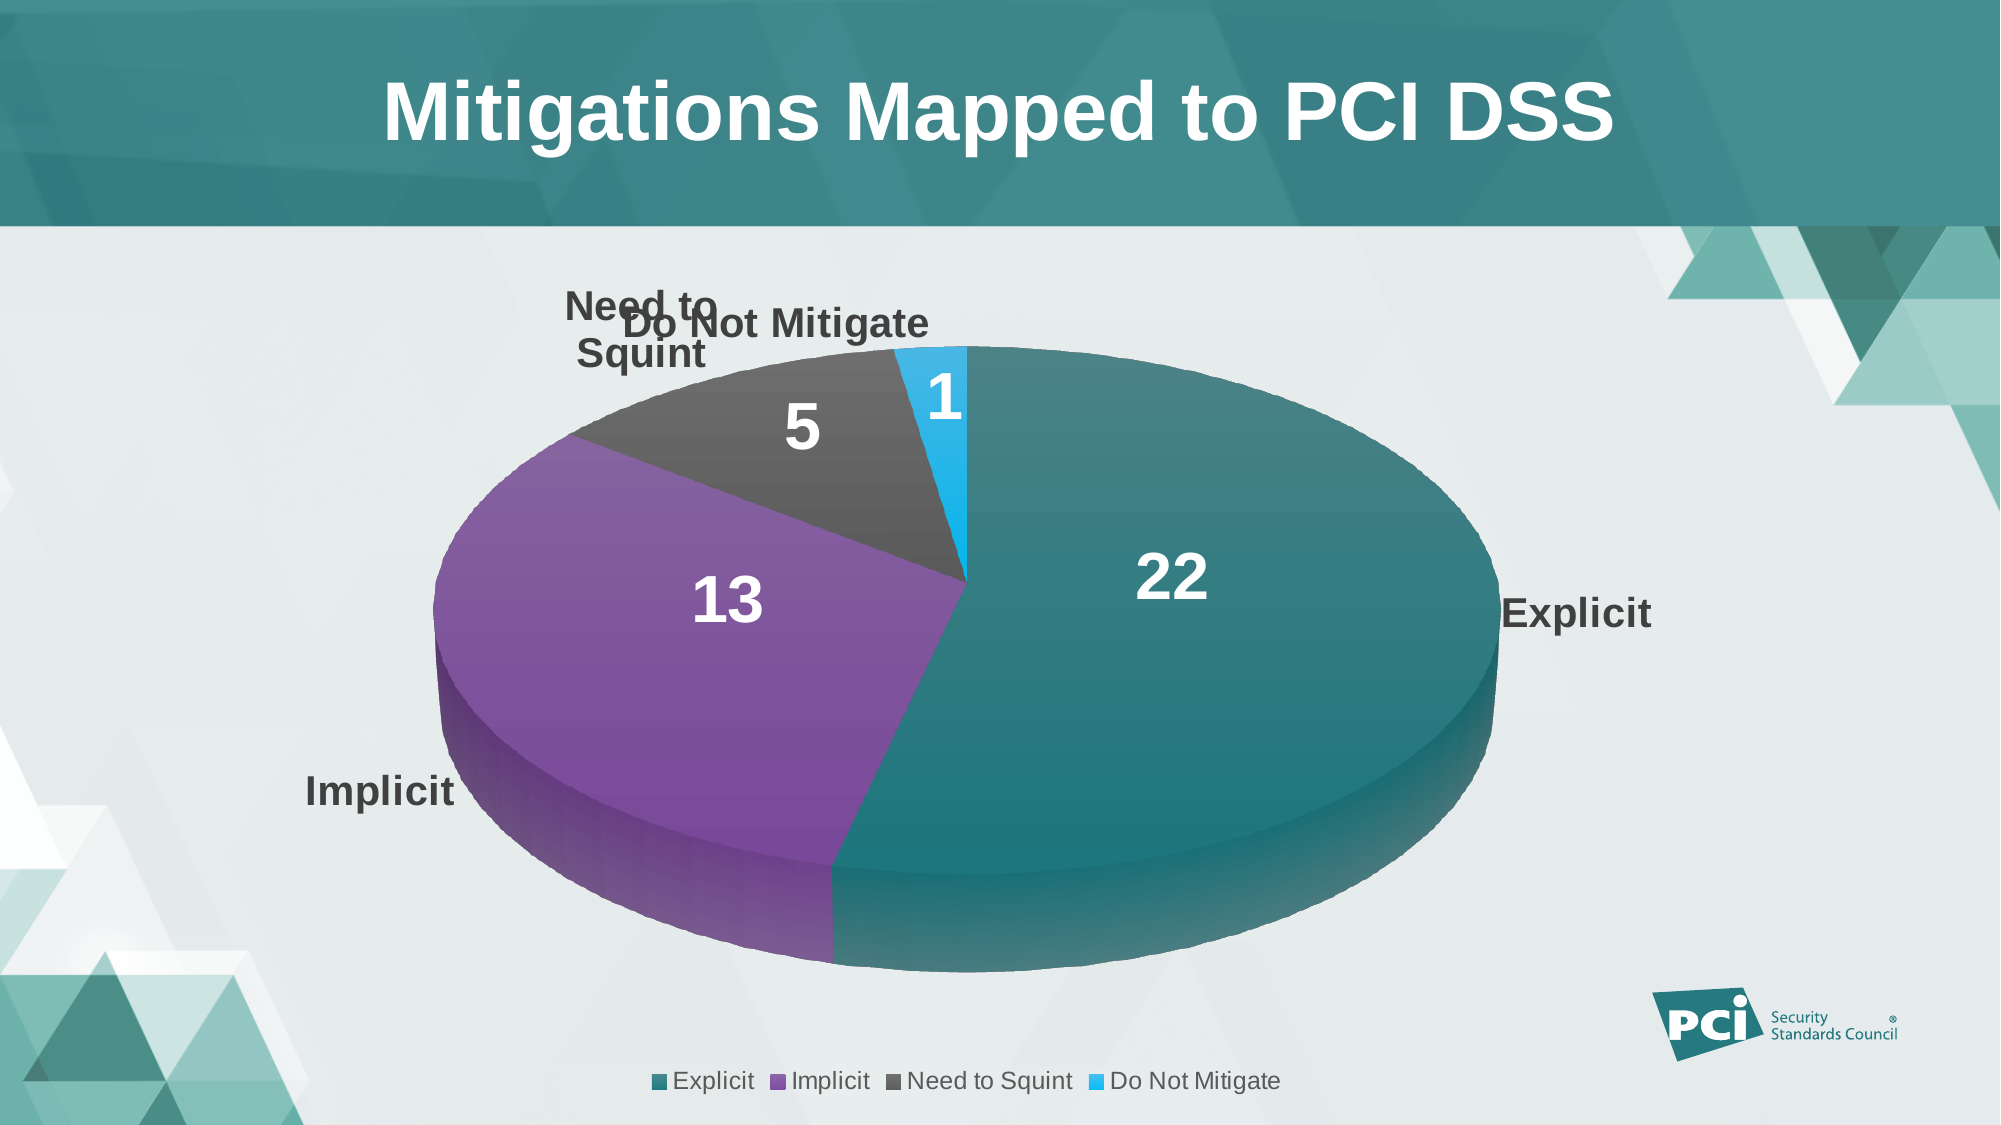

# Mitigations Mapped to PCI DSS

[unsupported chart]

1
5
22
13